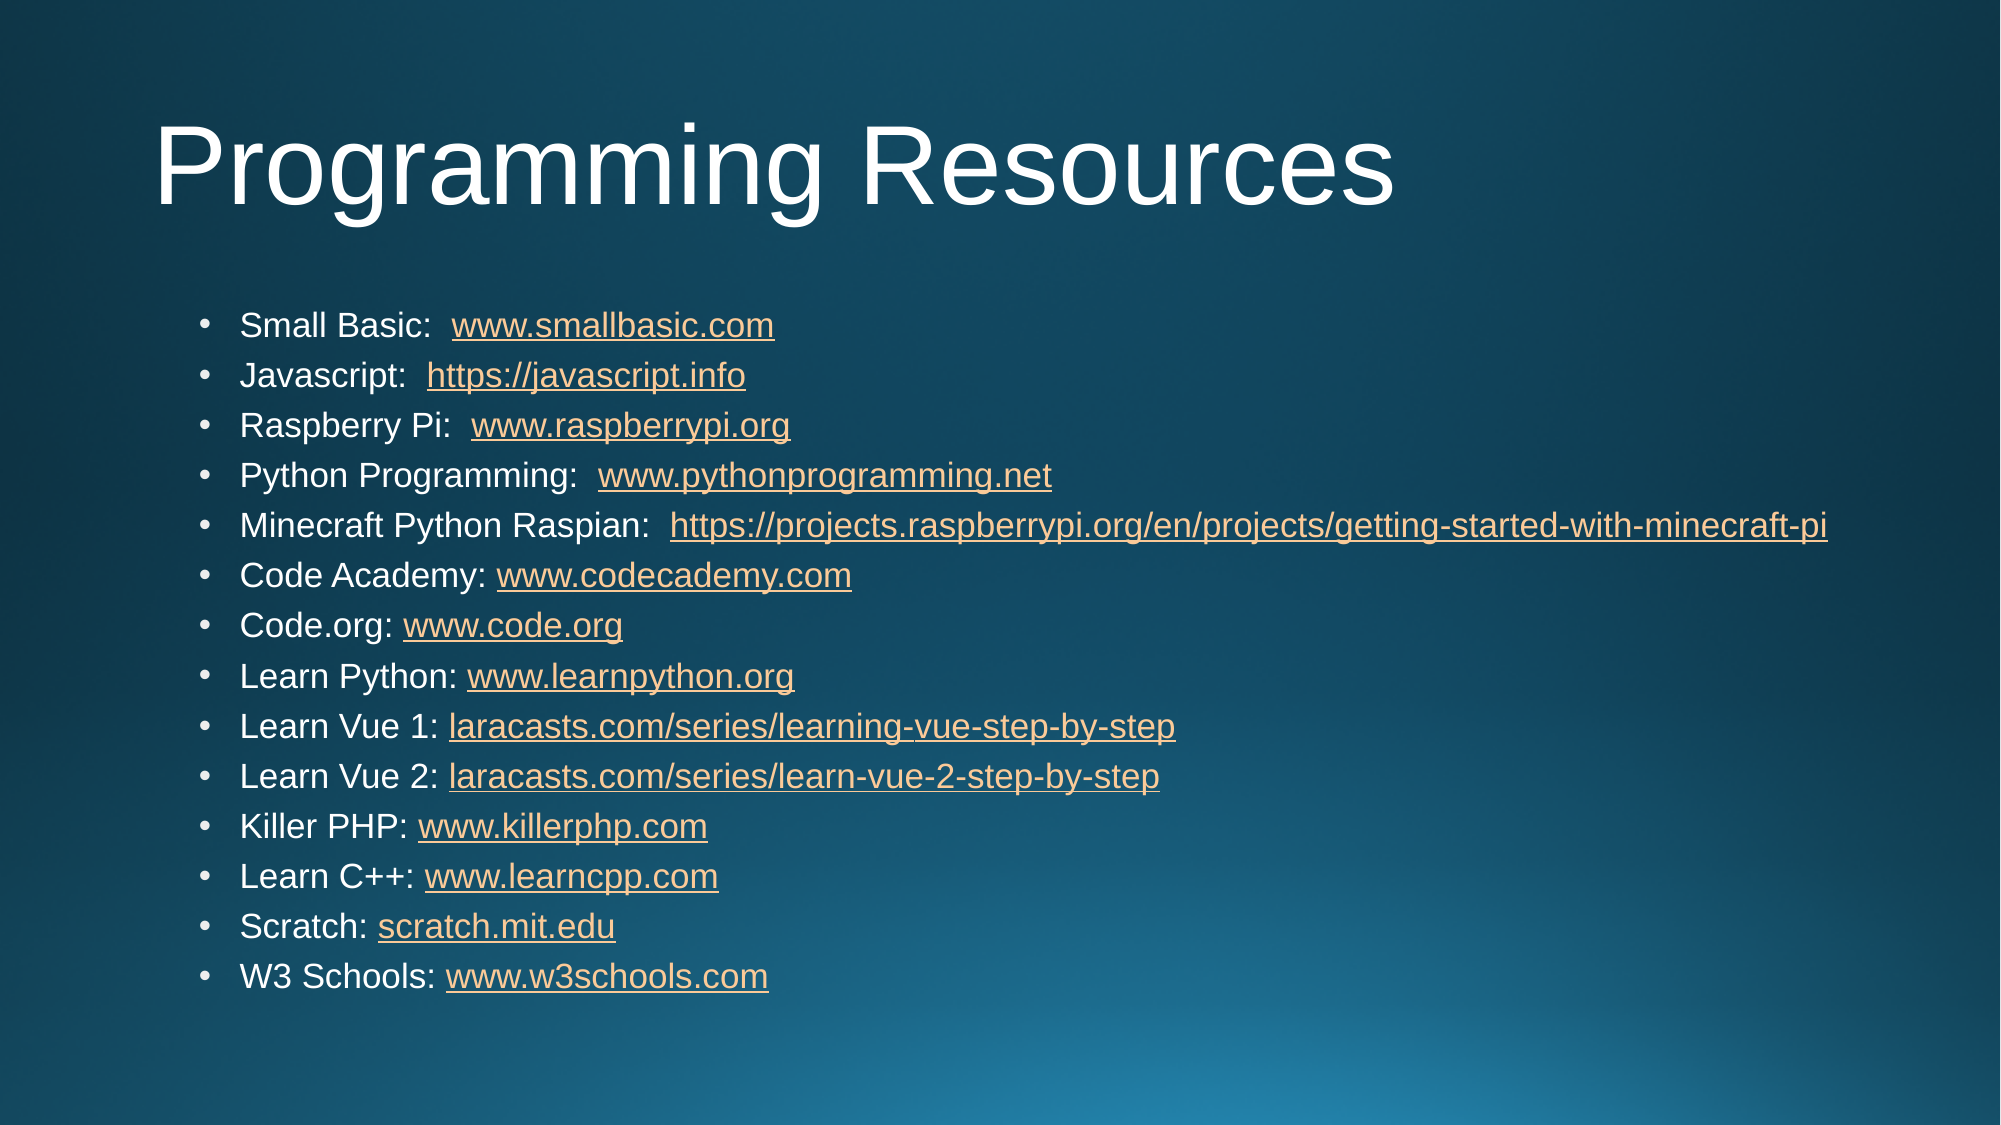

# Programming Resources
Small Basic:  www.smallbasic.com
Javascript:  https://javascript.info
Raspberry Pi:  www.raspberrypi.org
Python Programming:  www.pythonprogramming.net
Minecraft Python Raspian:  https://projects.raspberrypi.org/en/projects/getting-started-with-minecraft-pi
Code Academy: www.codecademy.com
Code.org: www.code.org
Learn Python: www.learnpython.org
Learn Vue 1: laracasts.com/series/learning-vue-step-by-step
Learn Vue 2: laracasts.com/series/learn-vue-2-step-by-step
Killer PHP: www.killerphp.com
Learn C++: www.learncpp.com
Scratch: scratch.mit.edu
W3 Schools: www.w3schools.com